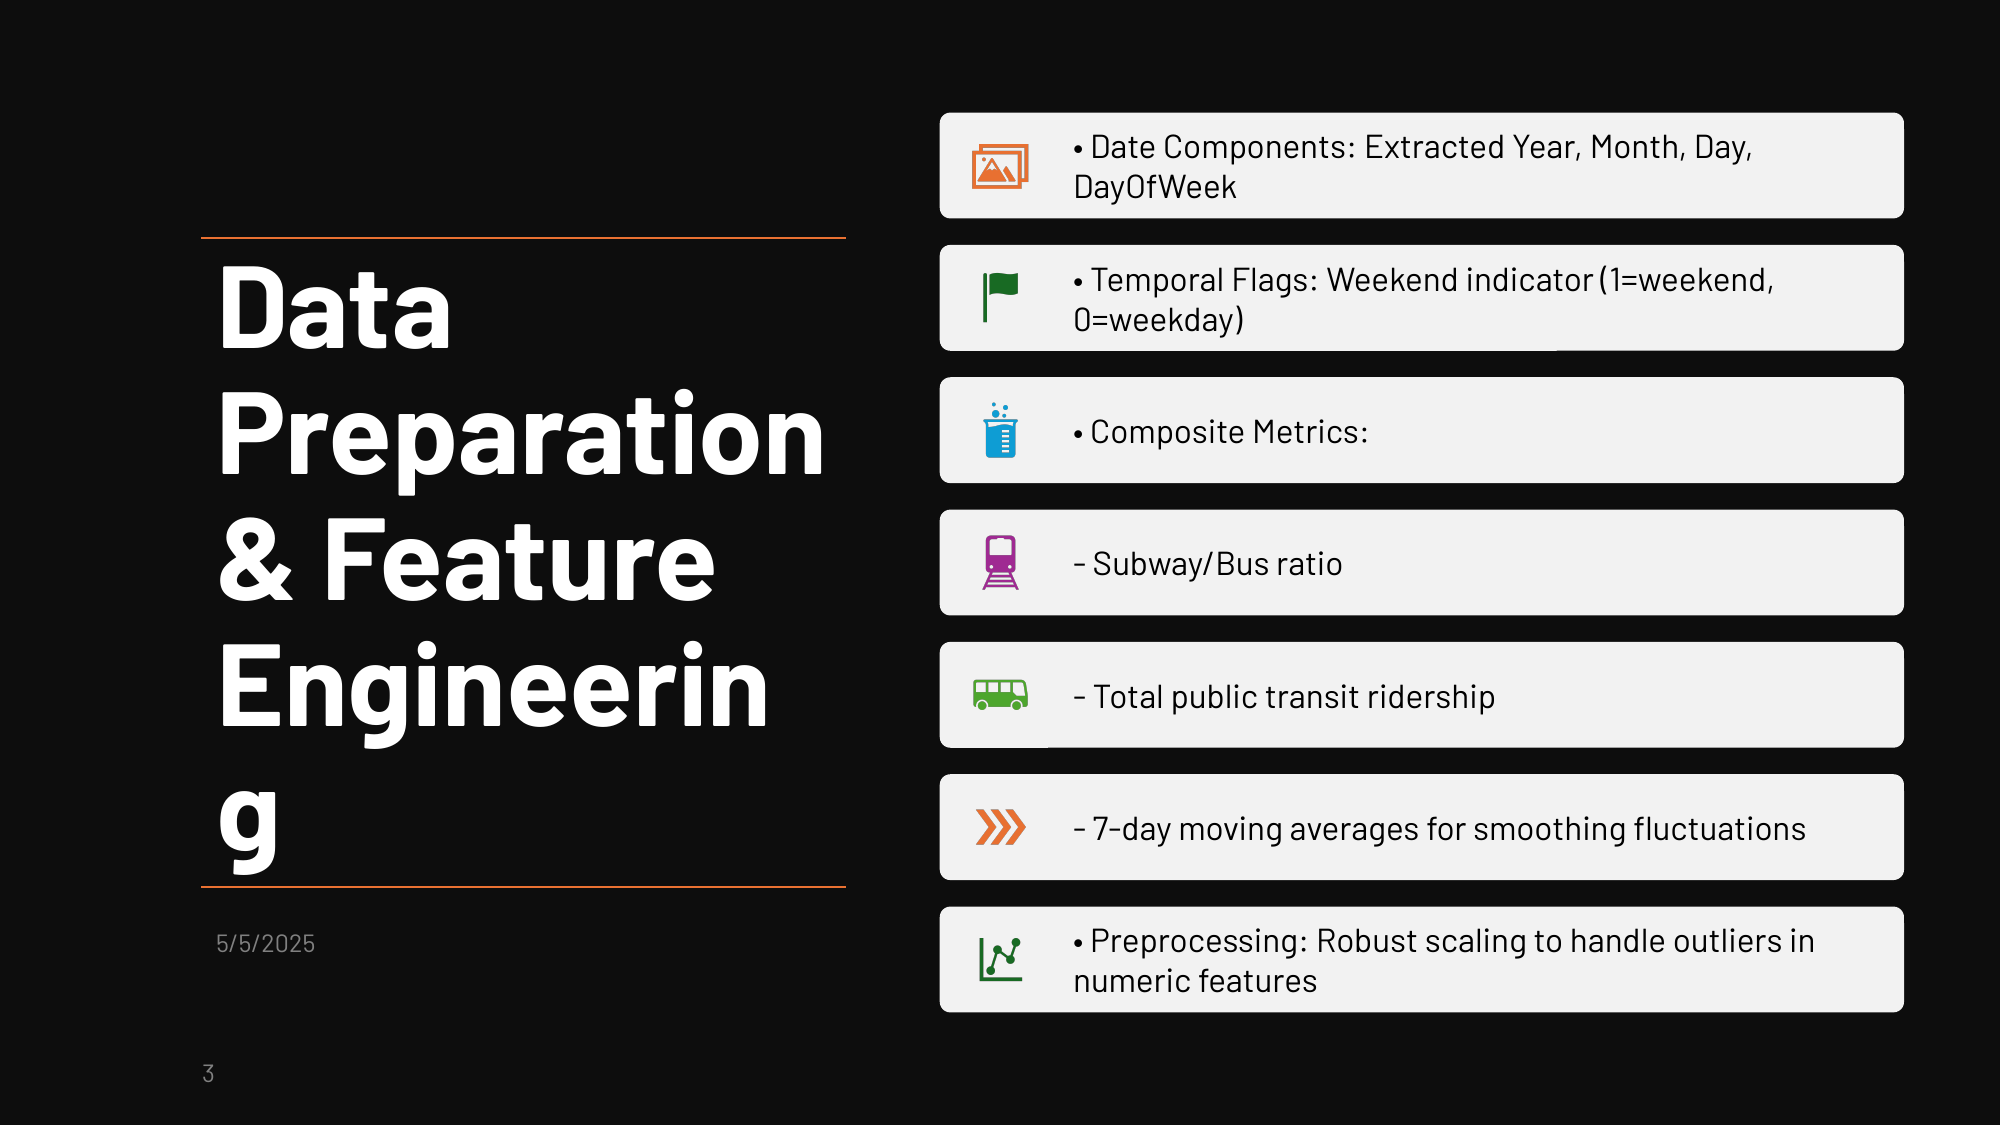

• Date Components: Extracted Year, Month, Day, DayOfWeek
• Temporal Flags: Weekend indicator (1=weekend, 0=weekday)
• Composite Metrics:
- Subway/Bus ratio
- Total public transit ridership
- 7-day moving averages for smoothing fluctuations
• Preprocessing: Robust scaling to handle outliers in numeric features
# Data Preparation & Feature Engineering
5/5/2025
3